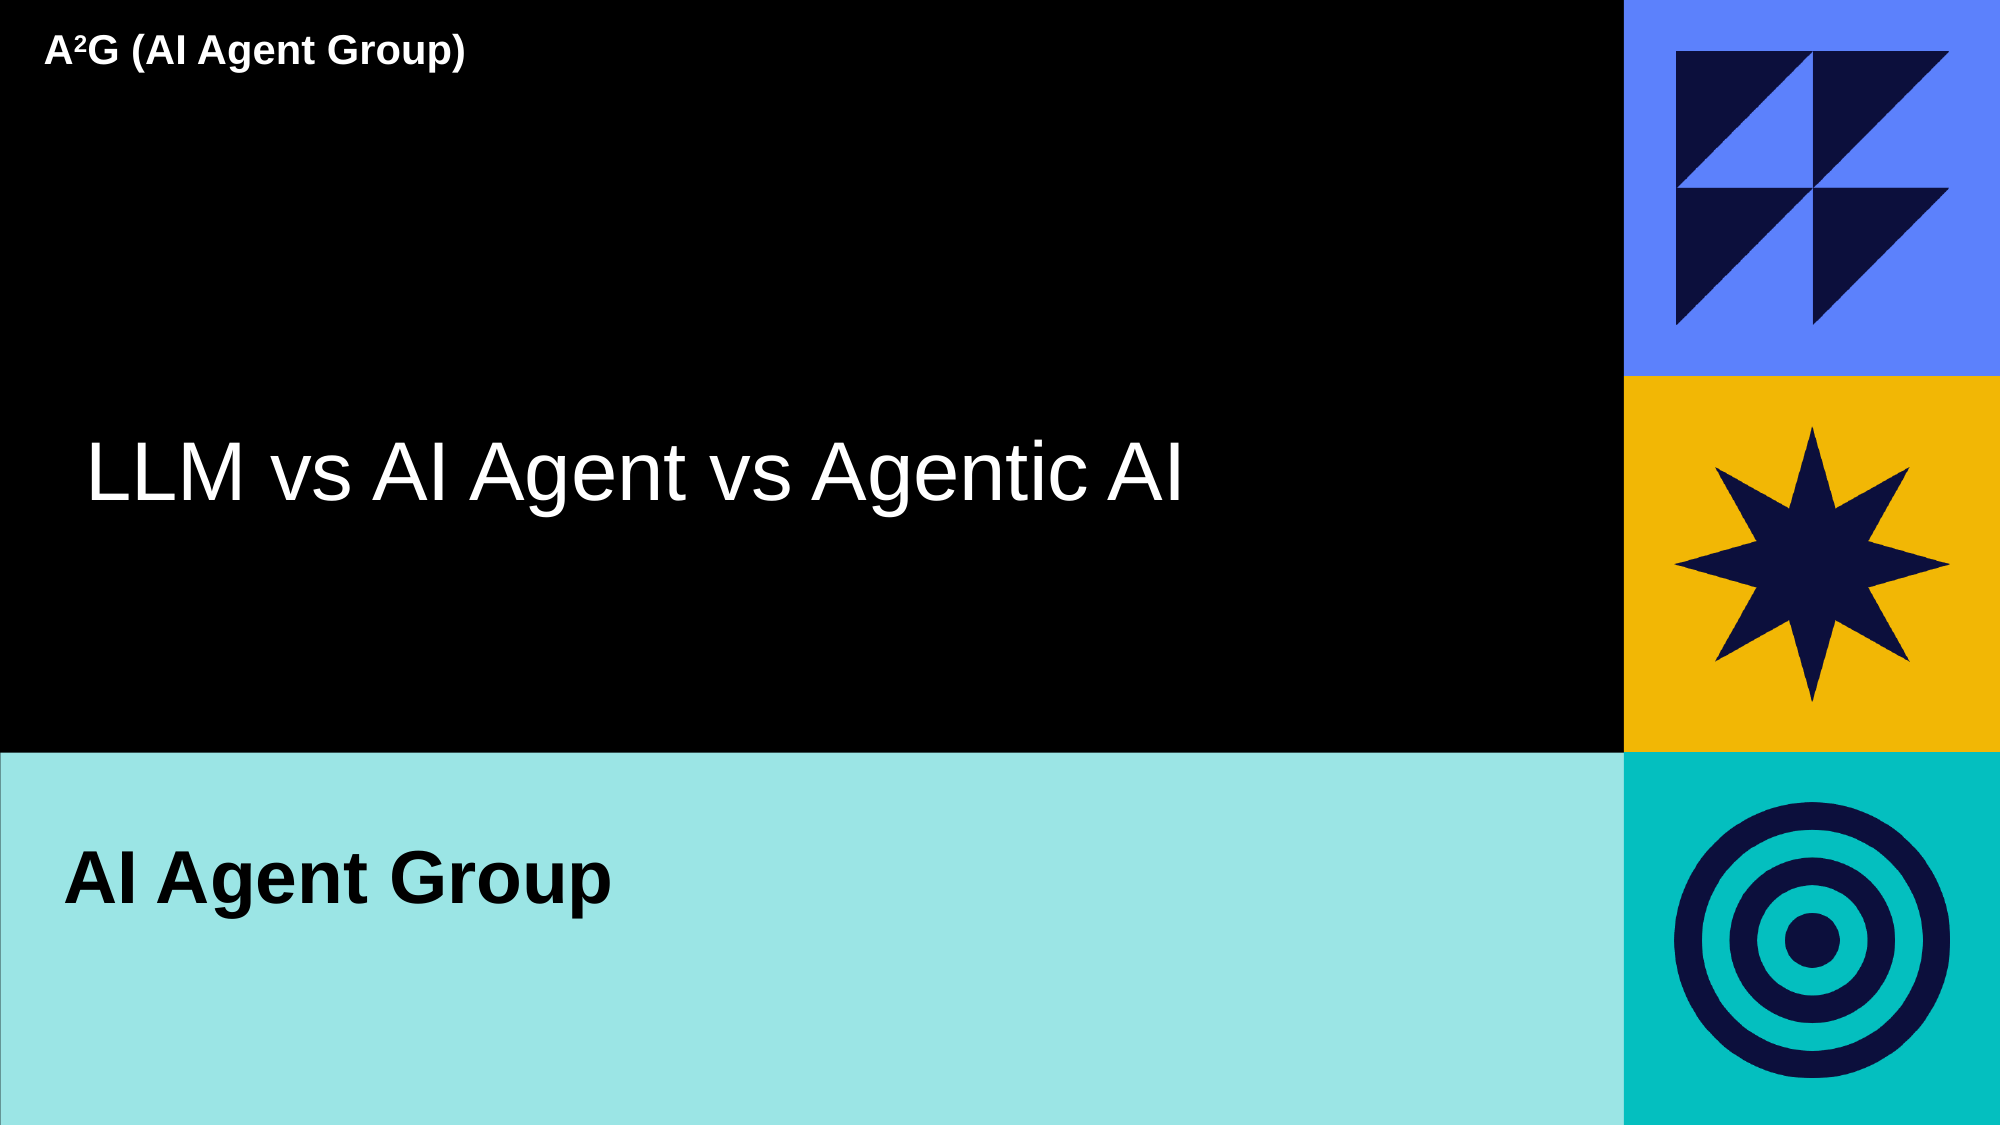

# LLM vs AI Agent vs Agentic AI
AI Agent Group